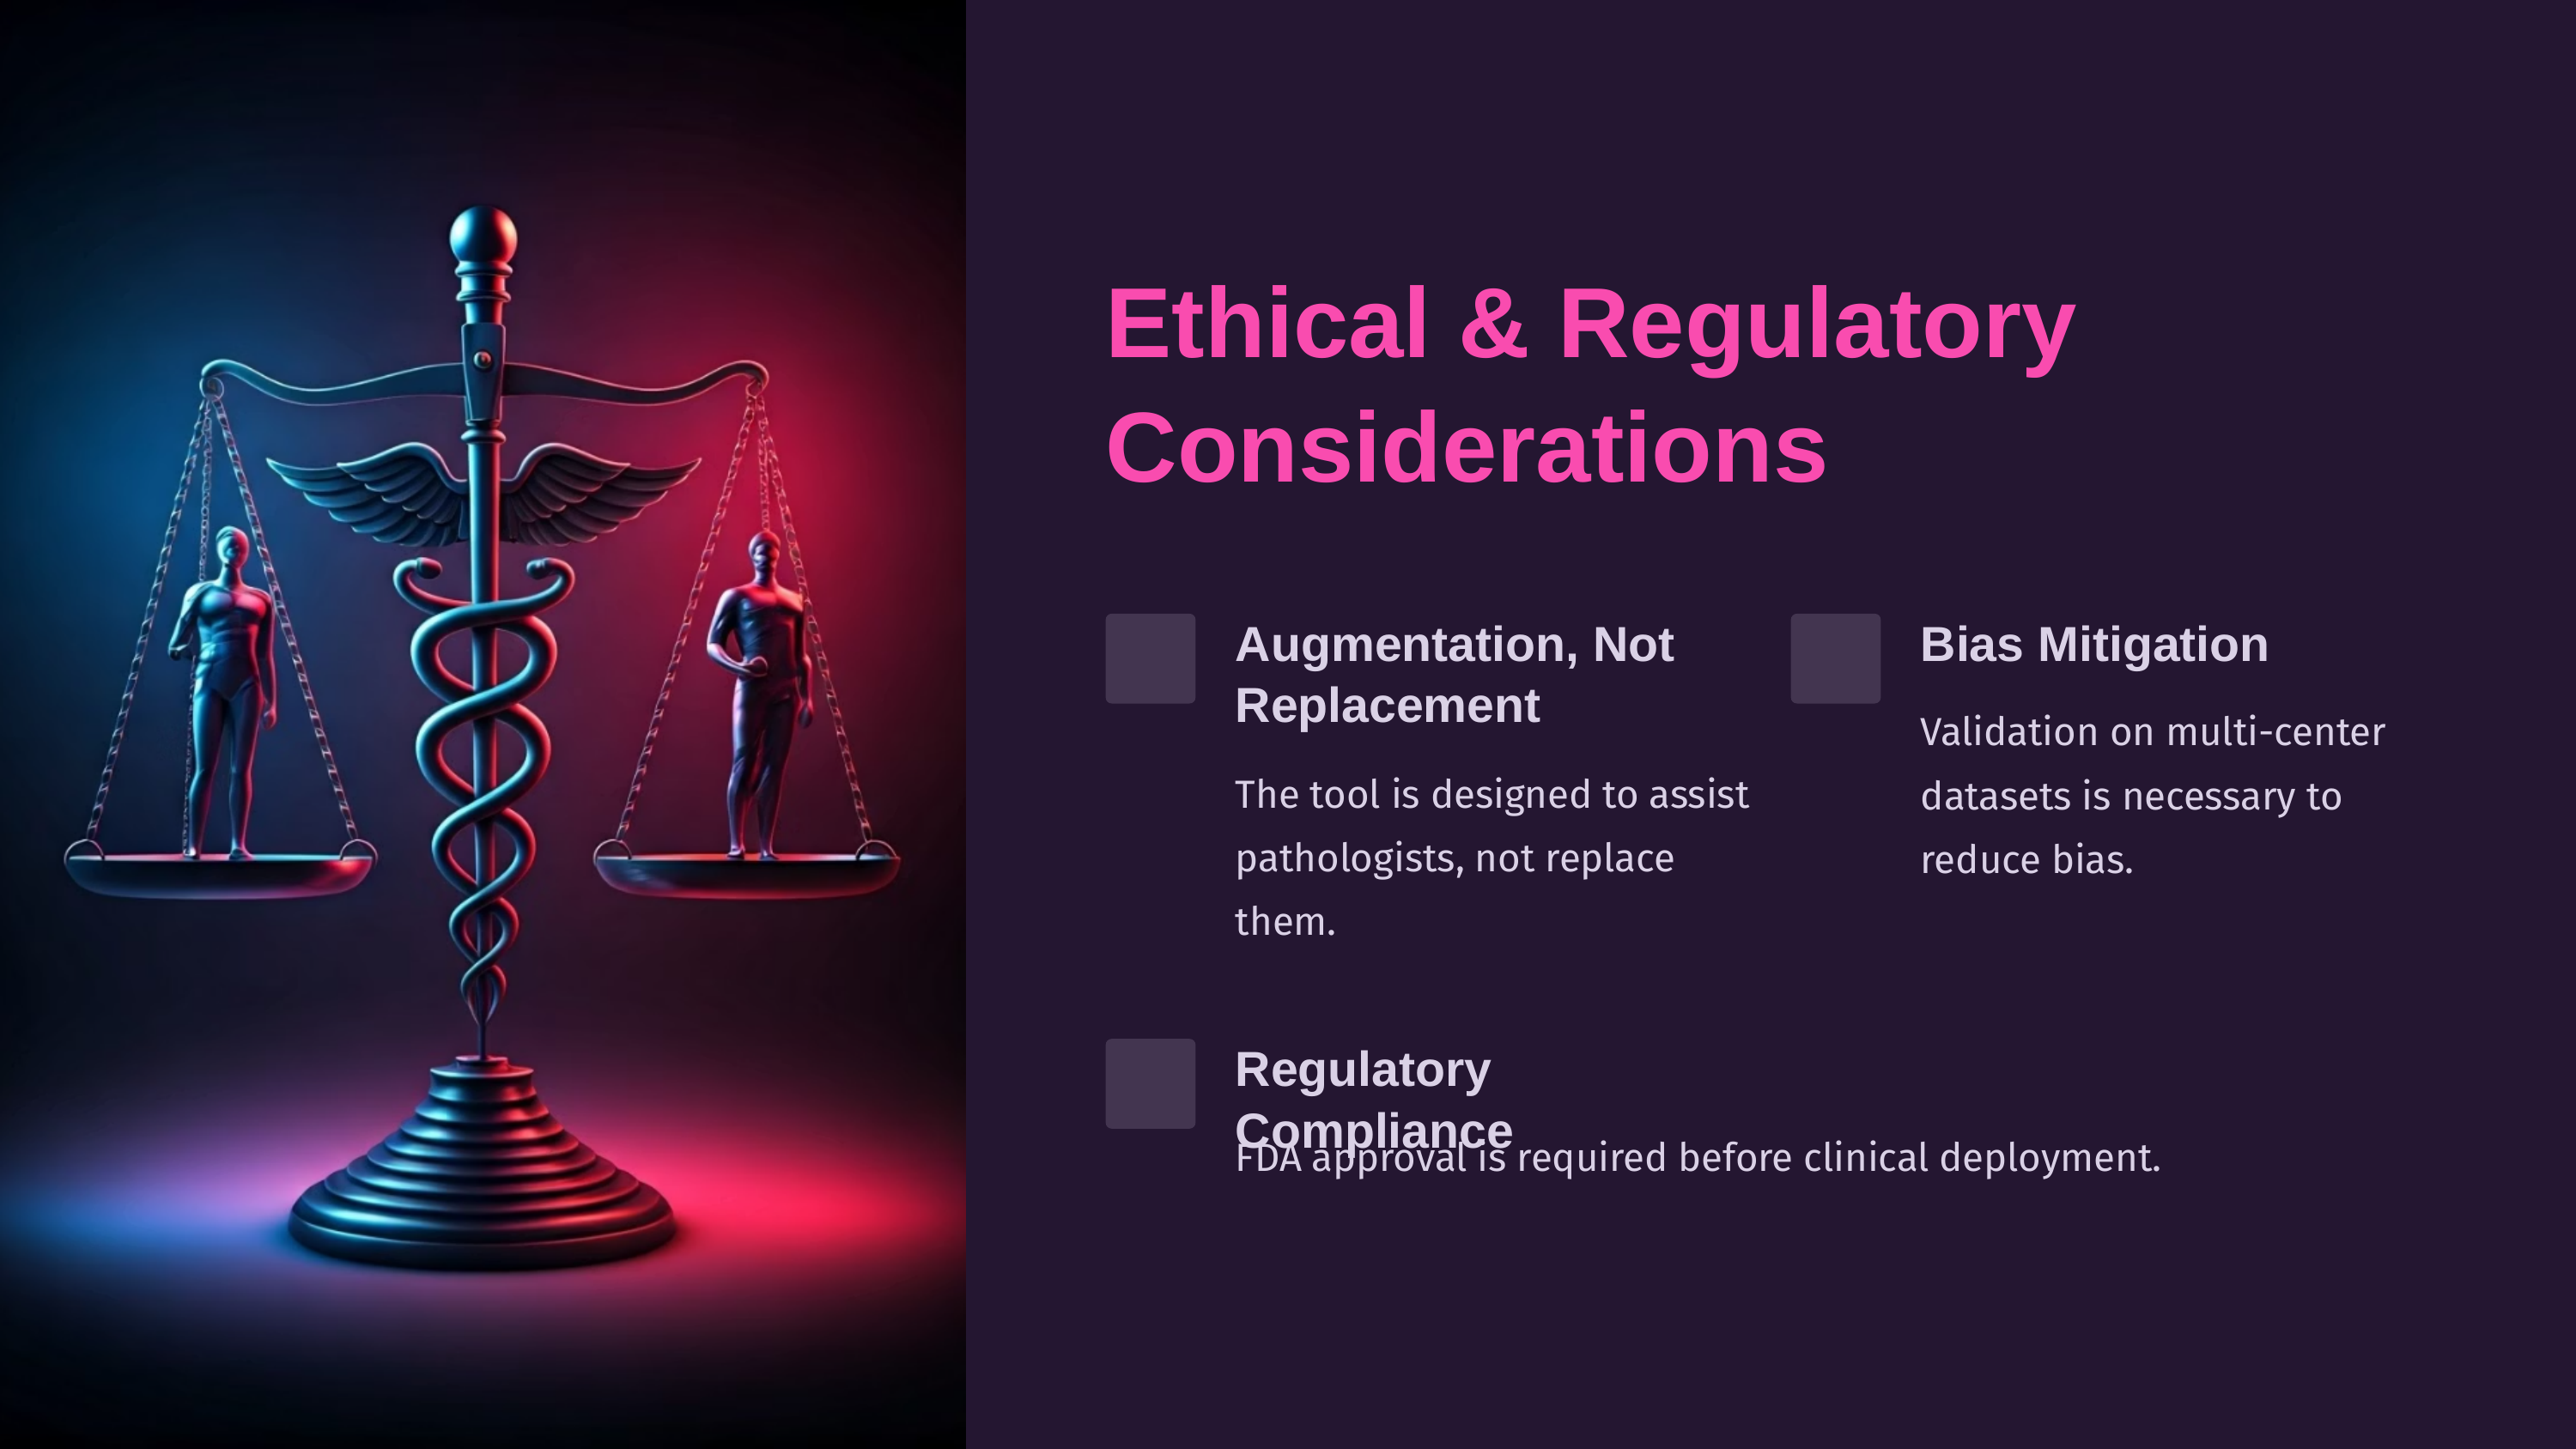

Ethical & Regulatory Considerations

Augmentation, Not Replacement

Bias Mitigation

Validation on multi-center datasets is necessary to reduce bias.

The tool is designed to assist pathologists, not replace them.

Regulatory Compliance

FDA approval is required before clinical deployment.